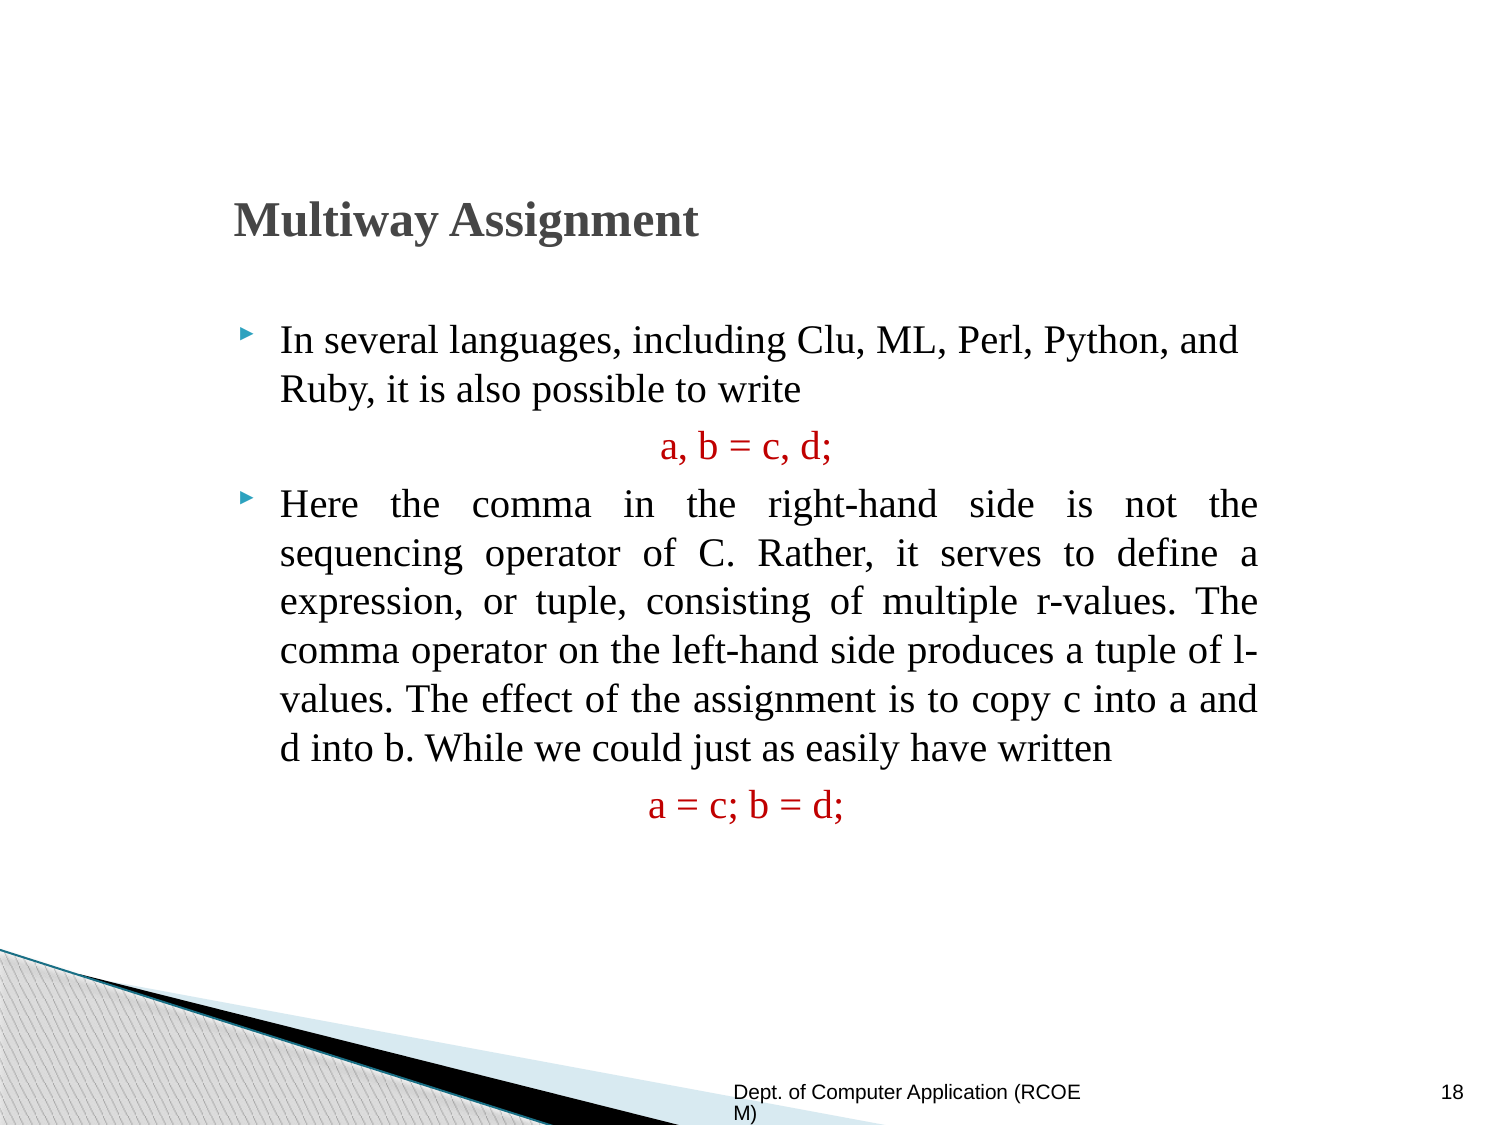

# Multiway Assignment
In several languages, including Clu, ML, Perl, Python, and Ruby, it is also possible to write
a, b = c, d;
Here the comma in the right-hand side is not the sequencing operator of C. Rather, it serves to define a expression, or tuple, consisting of multiple r-values. The comma operator on the left-hand side produces a tuple of l-values. The effect of the assignment is to copy c into a and d into b. While we could just as easily have written
a = c; b = d;

Dept. of Computer Application (RCOEM)
18